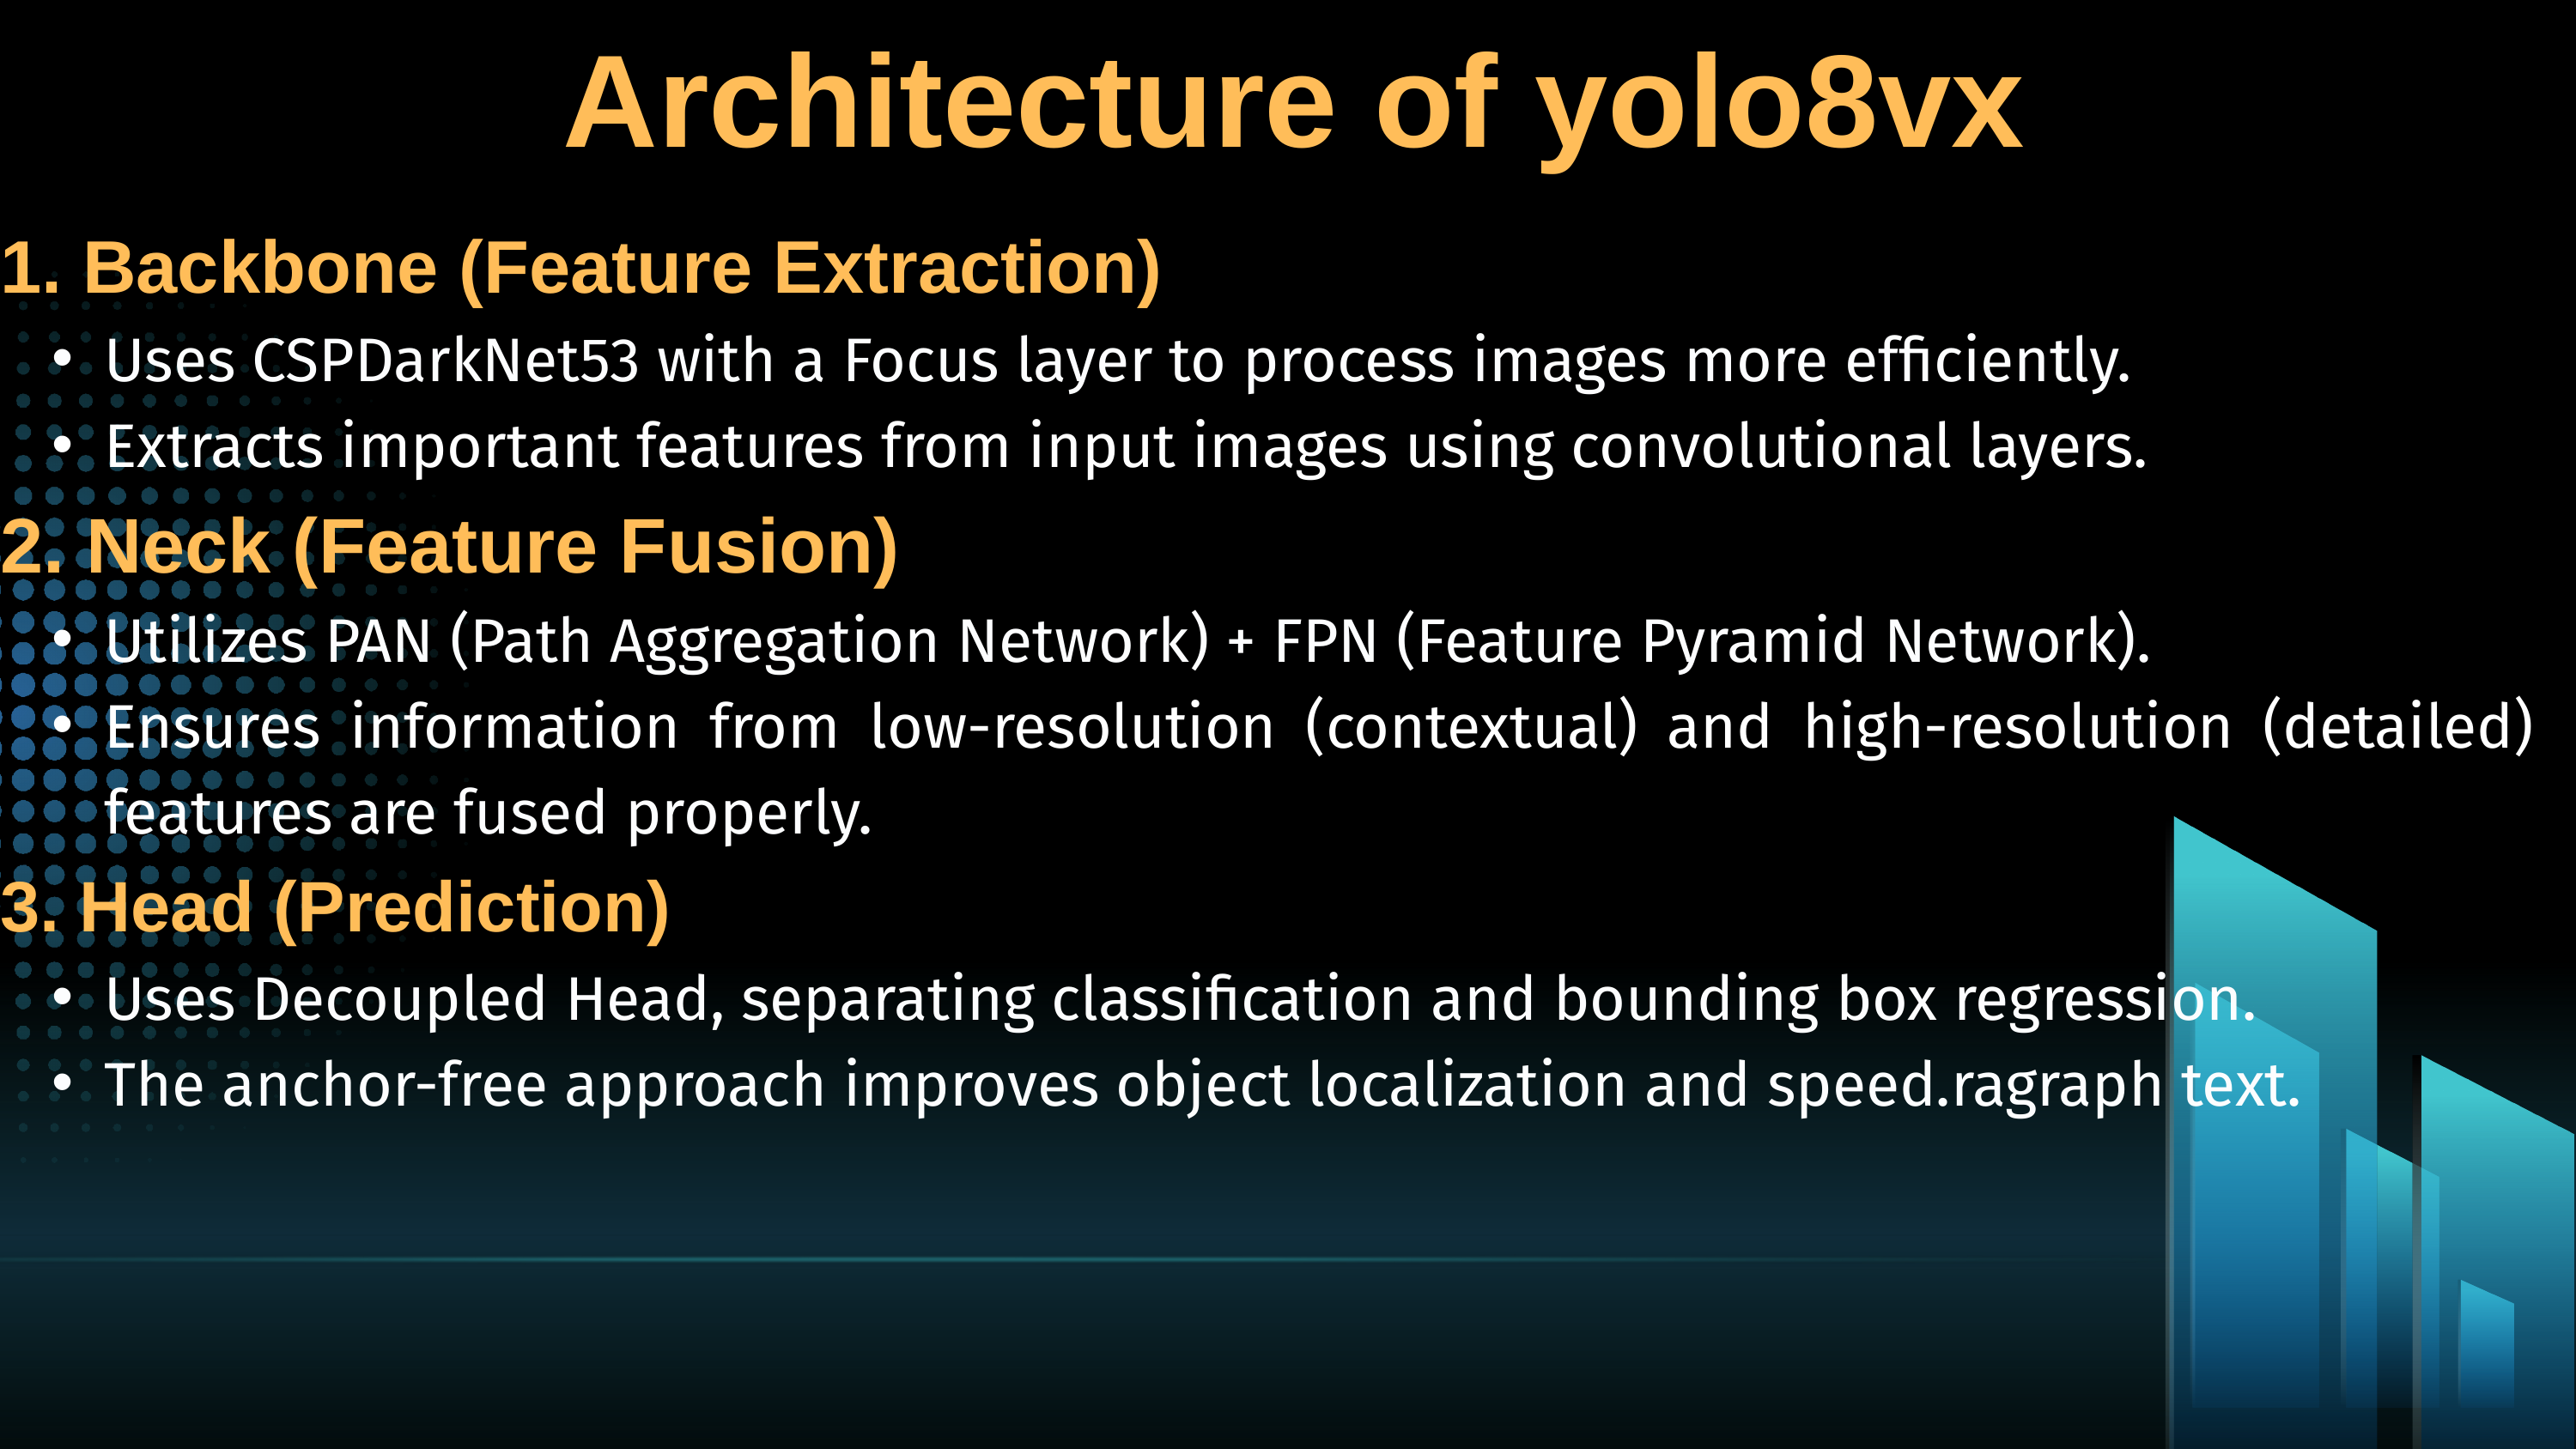

Architecture of yolo8vx
1. Backbone (Feature Extraction)
Uses CSPDarkNet53 with a Focus layer to process images more efficiently.
Extracts important features from input images using convolutional layers.
2. Neck (Feature Fusion)
Utilizes PAN (Path Aggregation Network) + FPN (Feature Pyramid Network).
Ensures information from low-resolution (contextual) and high-resolution (detailed) features are fused properly.
3. Head (Prediction)
Uses Decoupled Head, separating classification and bounding box regression.
The anchor-free approach improves object localization and speed.ragraph text.